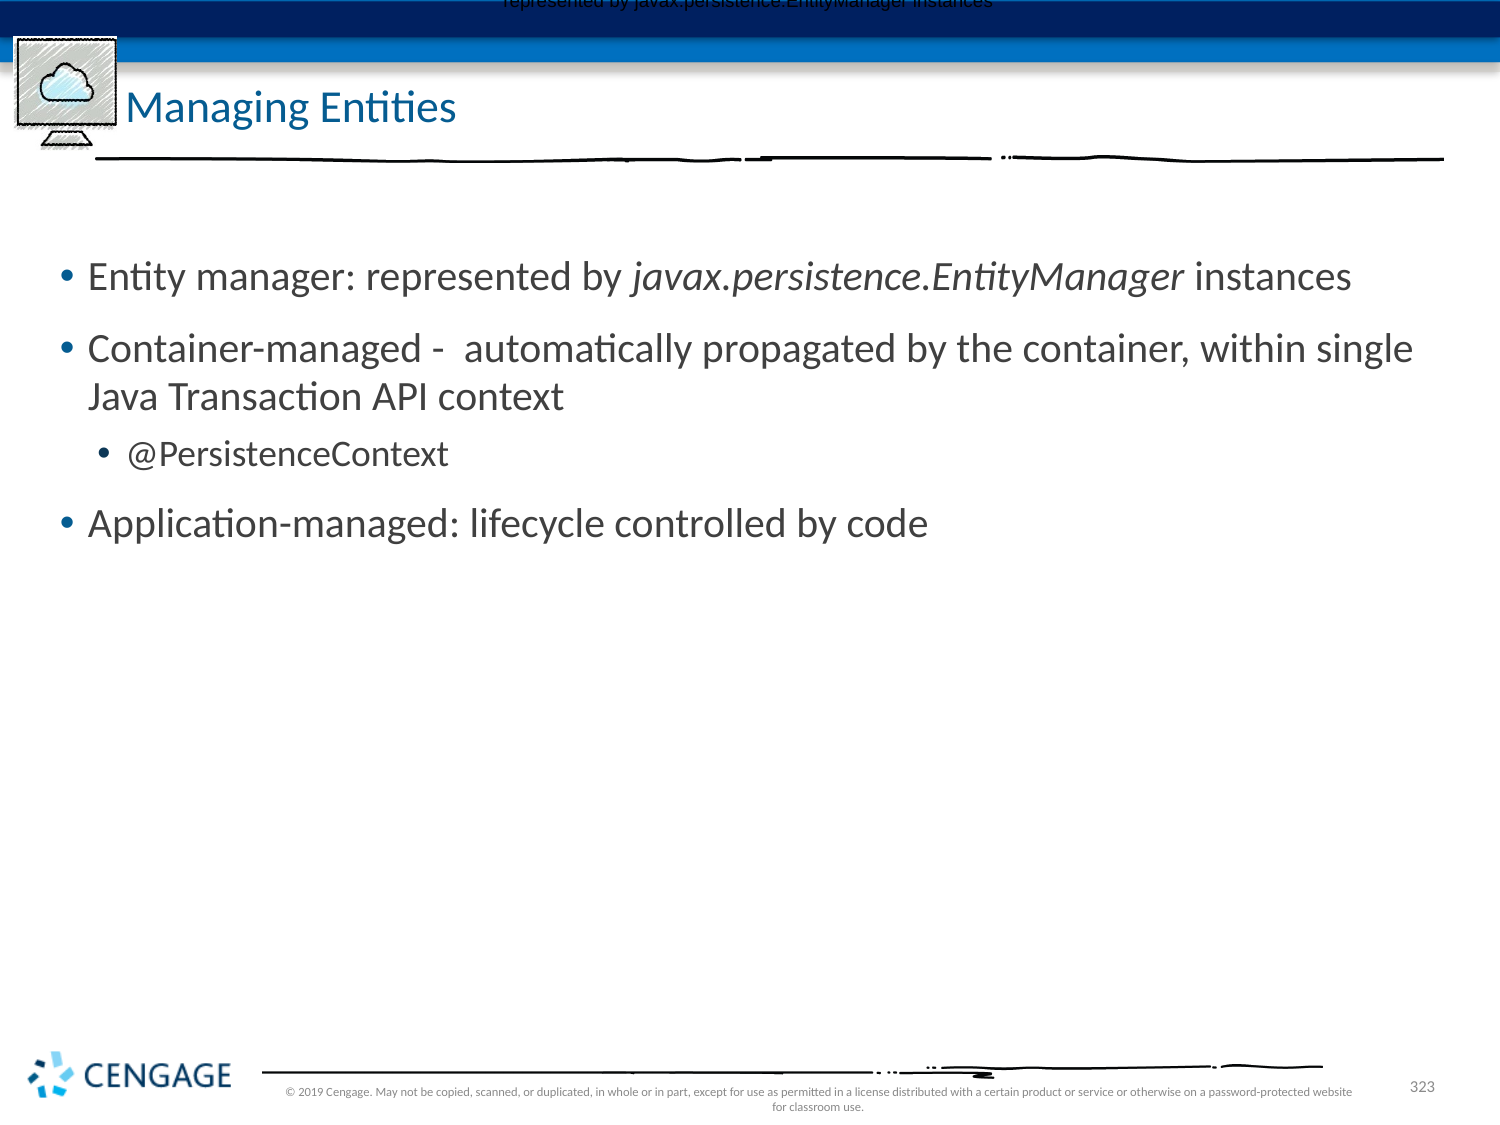

represented by javax.persistence.EntityManager instances
# Managing Entities
Entity manager: represented by javax.persistence.EntityManager instances
Container-managed -  automatically propagated by the container, within single Java Transaction API context
@PersistenceContext
Application-managed: lifecycle controlled by code
© 2019 Cengage. May not be copied, scanned, or duplicated, in whole or in part, except for use as permitted in a license distributed with a certain product or service or otherwise on a password-protected website for classroom use.